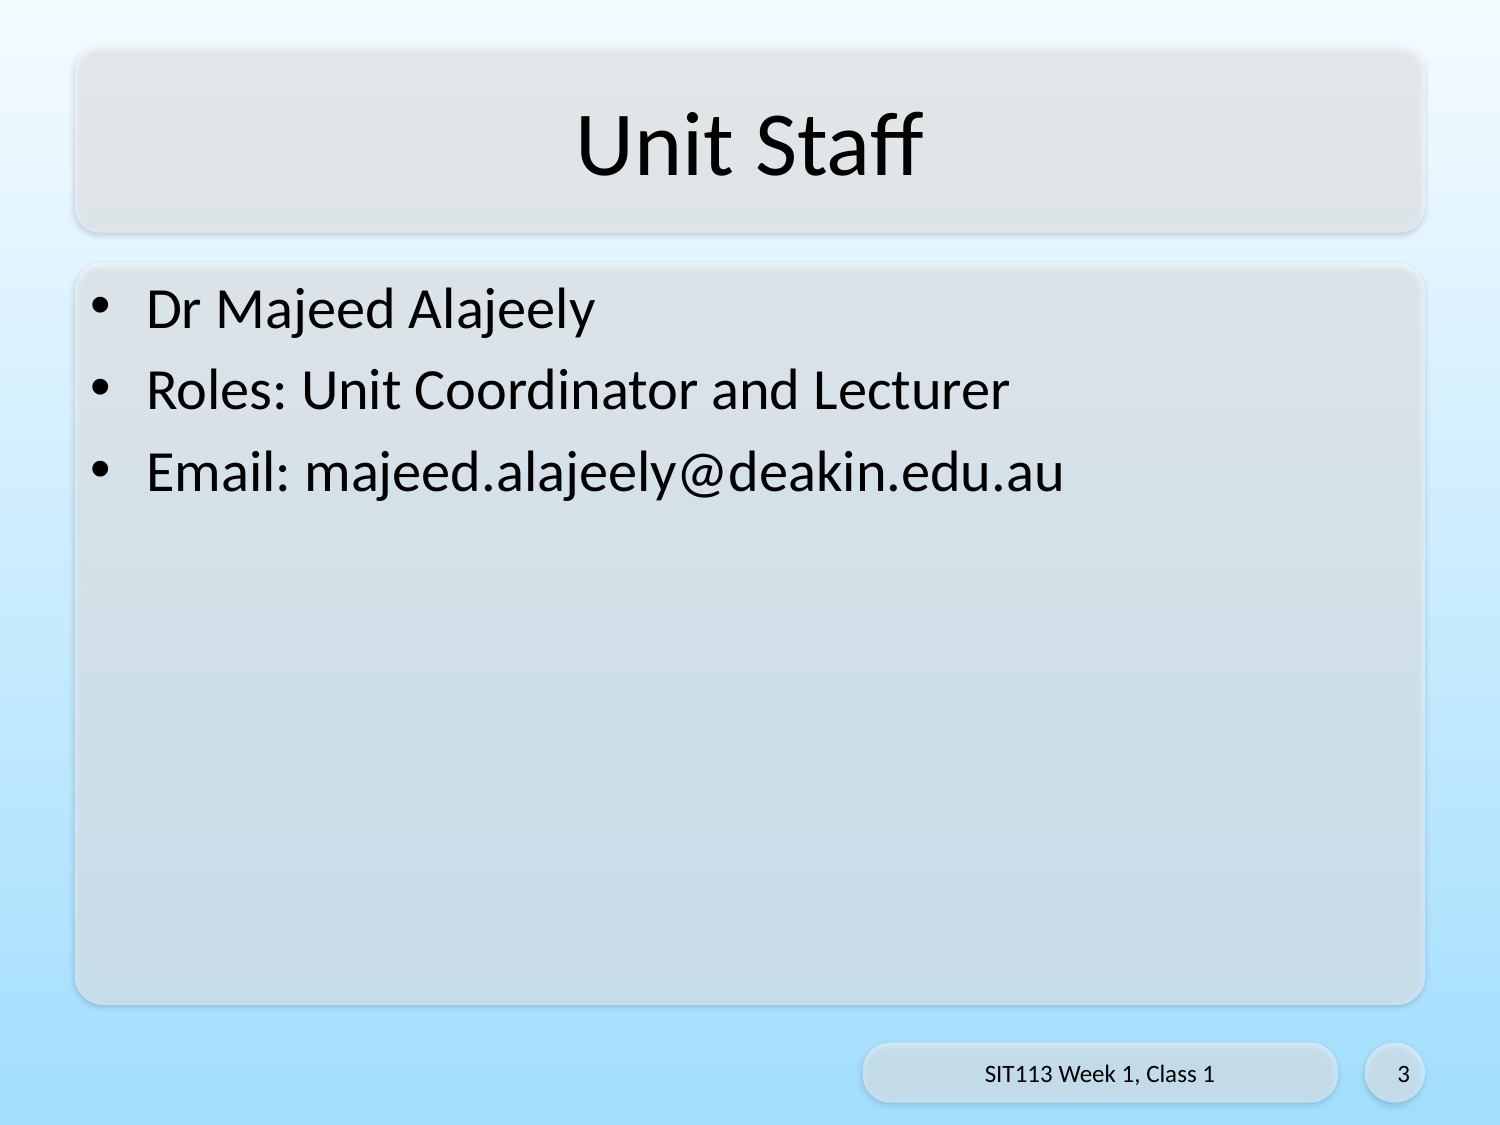

# Unit Staff
Dr Majeed Alajeely
Roles: Unit Coordinator and Lecturer
Email: majeed.alajeely@deakin.edu.au
SIT113 Week 1, Class 1
3